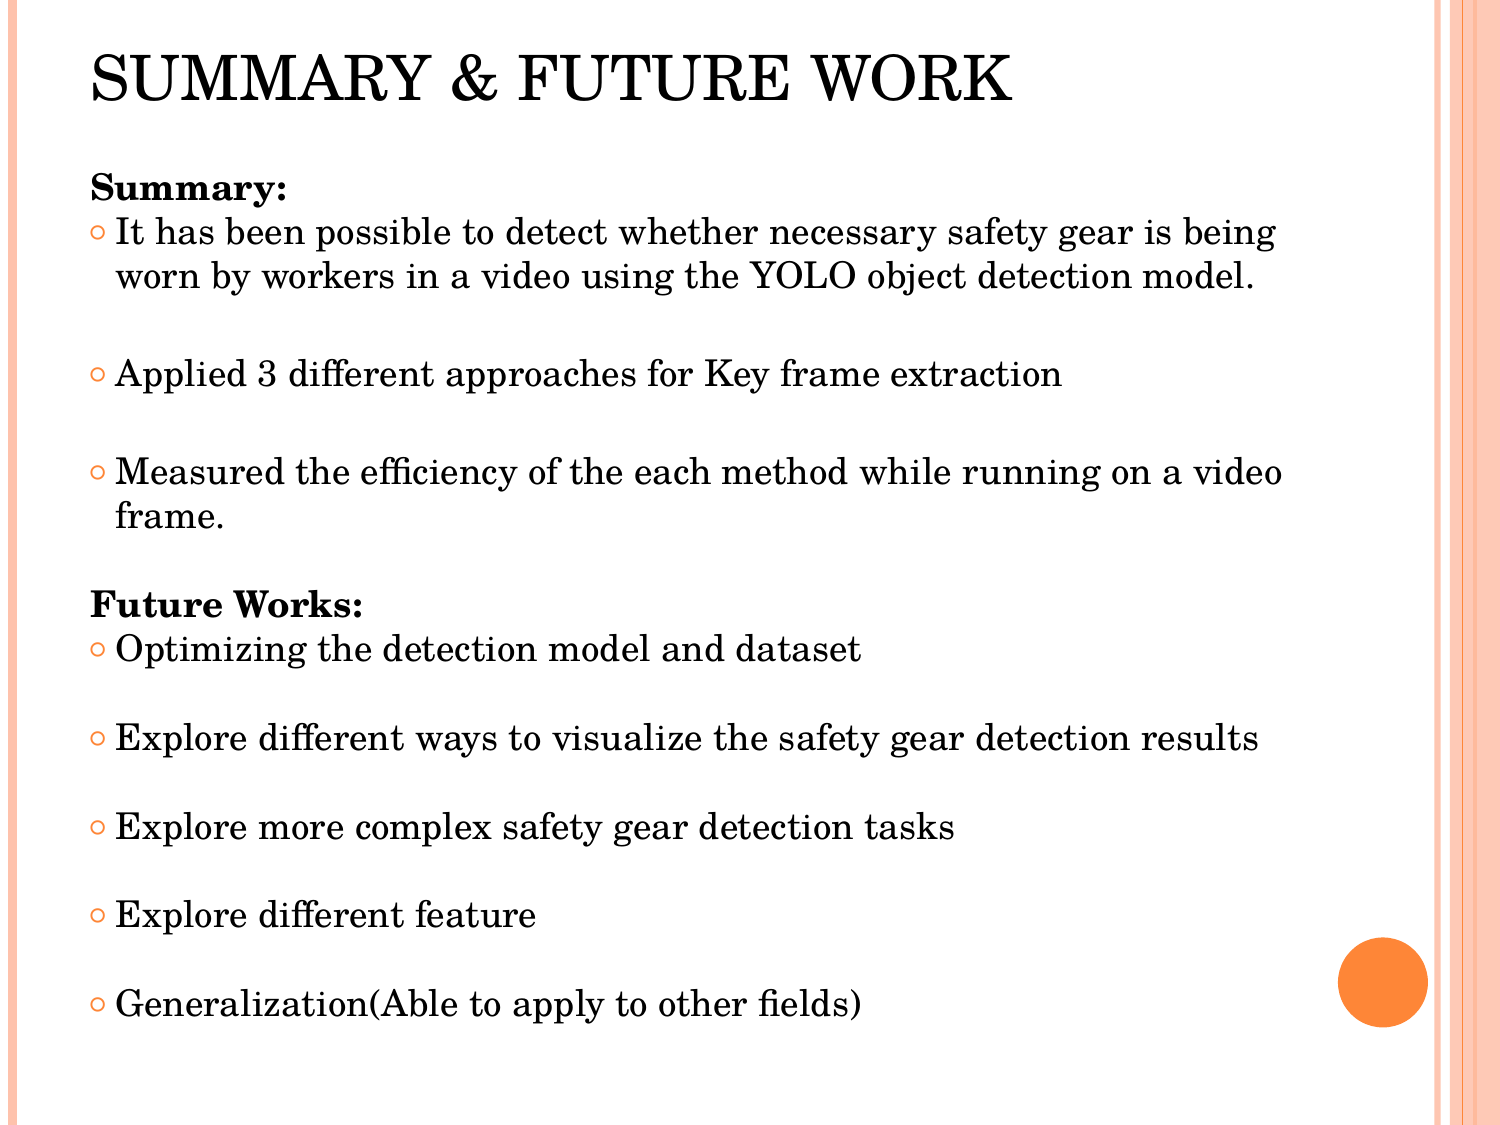

# Summary & Future Work
Summary:
It has been possible to detect whether necessary safety gear is being worn by workers in a video using the YOLO object detection model.

Applied 3 different approaches for Key frame extraction

Measured the efficiency of the each method while running on a video frame.

Future Works:
Optimizing the detection model and dataset

Explore different ways to visualize the safety gear detection results

Explore more complex safety gear detection tasks

Explore different feature

Generalization(Able to apply to other fields)